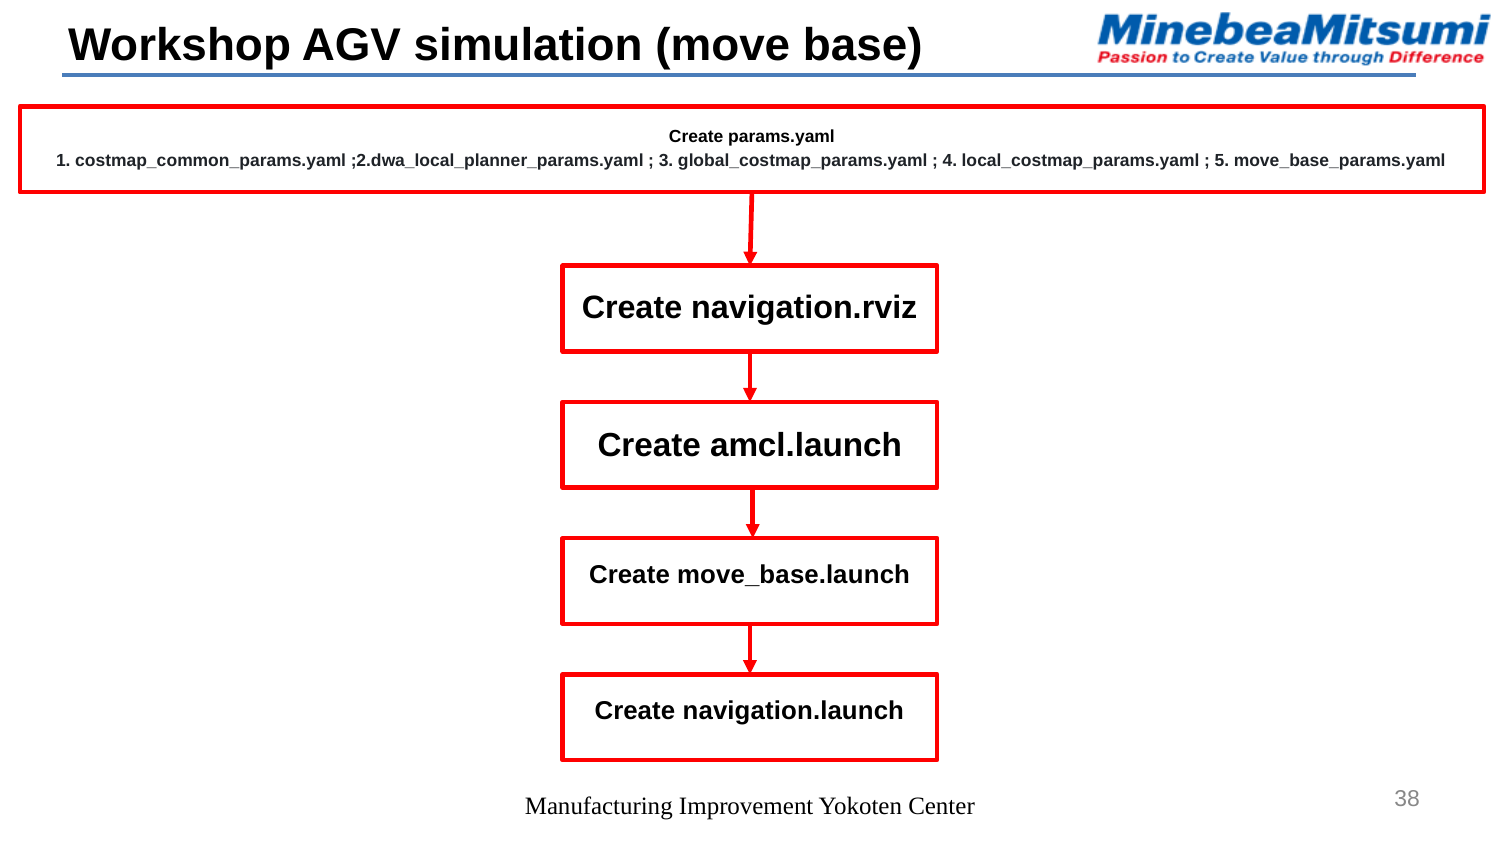

Workshop AGV simulation (move base)
Create params.yaml
1. costmap_common_params.yaml ;2.dwa_local_planner_params.yaml ; 3. global_costmap_params.yaml ; 4. local_costmap_params.yaml ; 5. move_base_params.yaml
Create navigation.rviz
Create amcl.launch
Create move_base.launch
Create navigation.launch
38
Manufacturing Improvement Yokoten Center